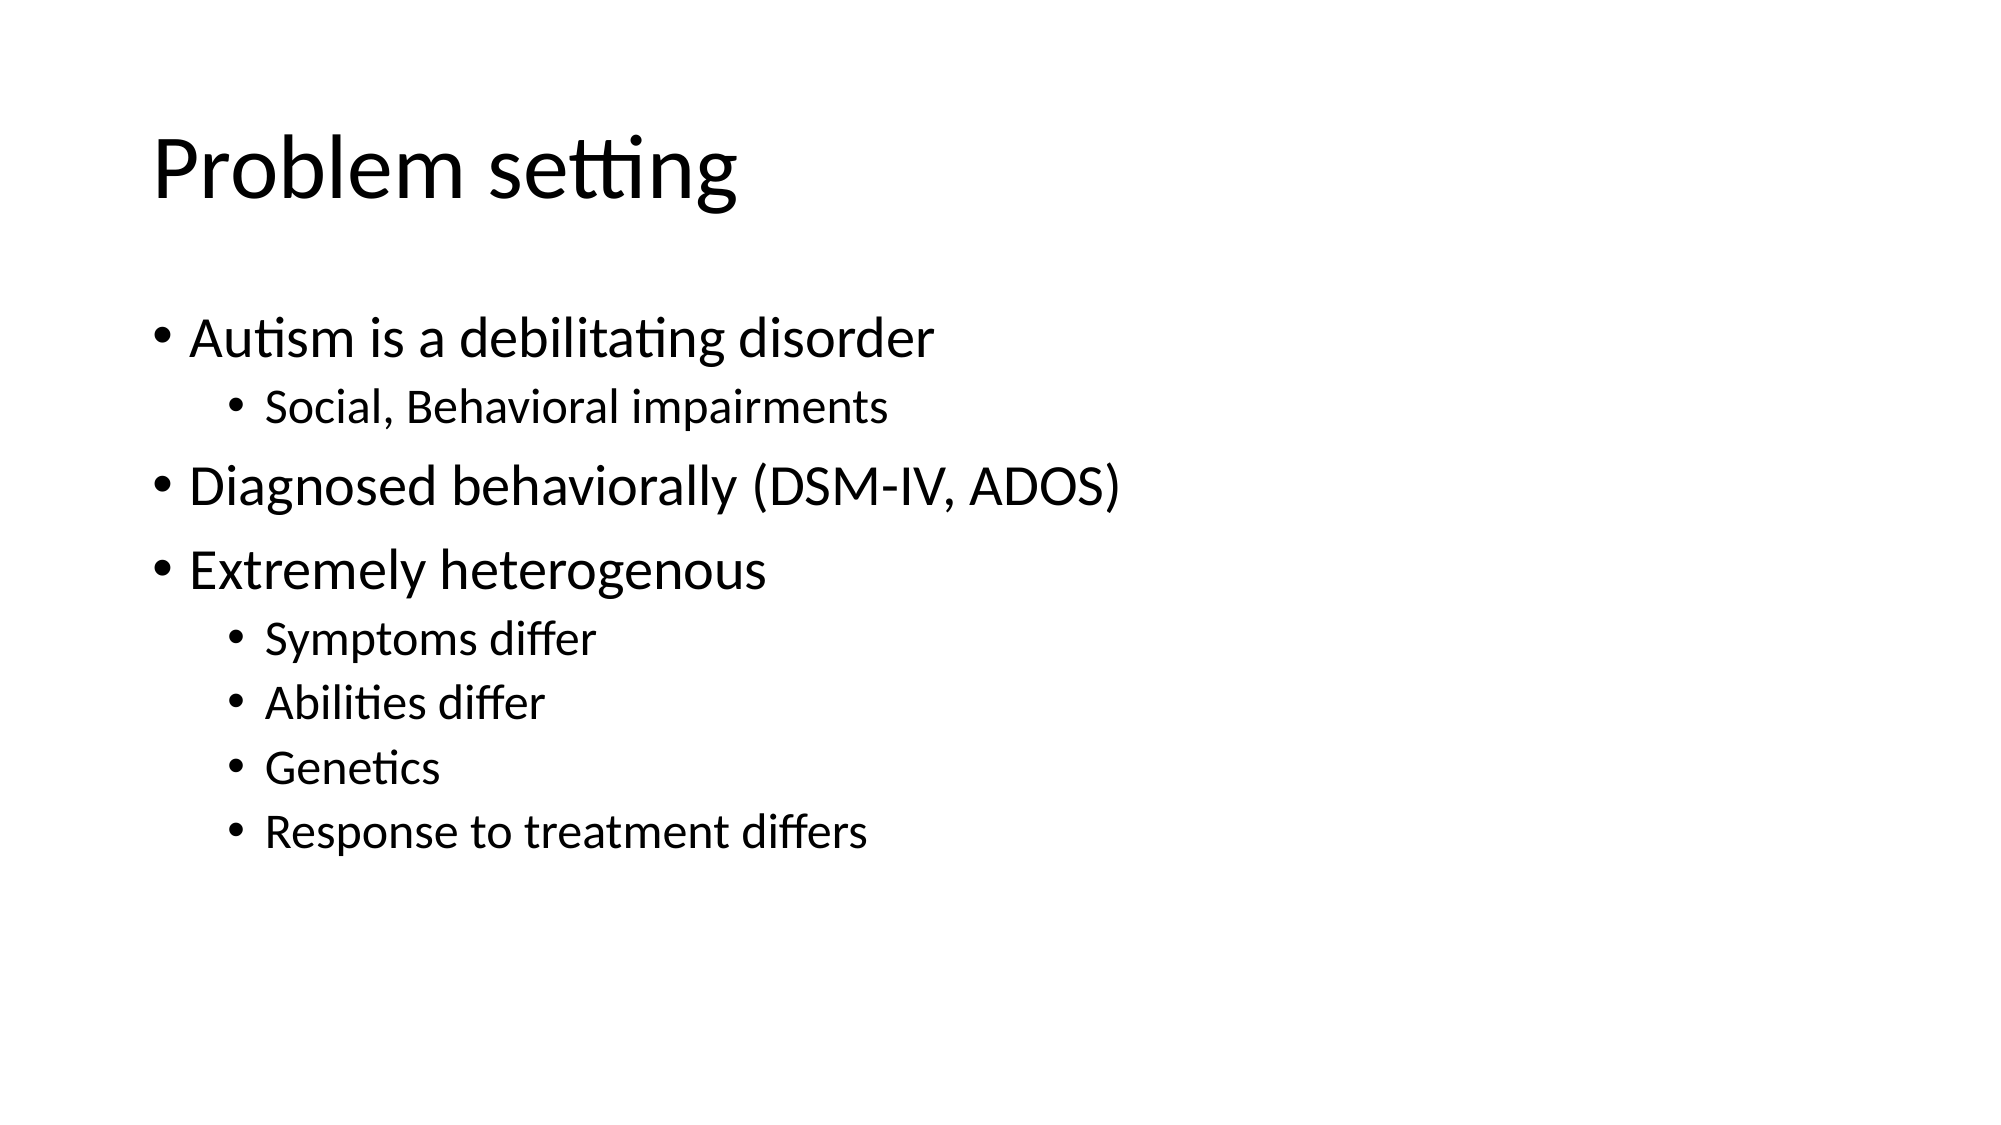

# Problem setting
Autism is a debilitating disorder
Social, Behavioral impairments
Diagnosed behaviorally (DSM-IV, ADOS)
Extremely heterogenous
Symptoms differ
Abilities differ
Genetics
Response to treatment differs